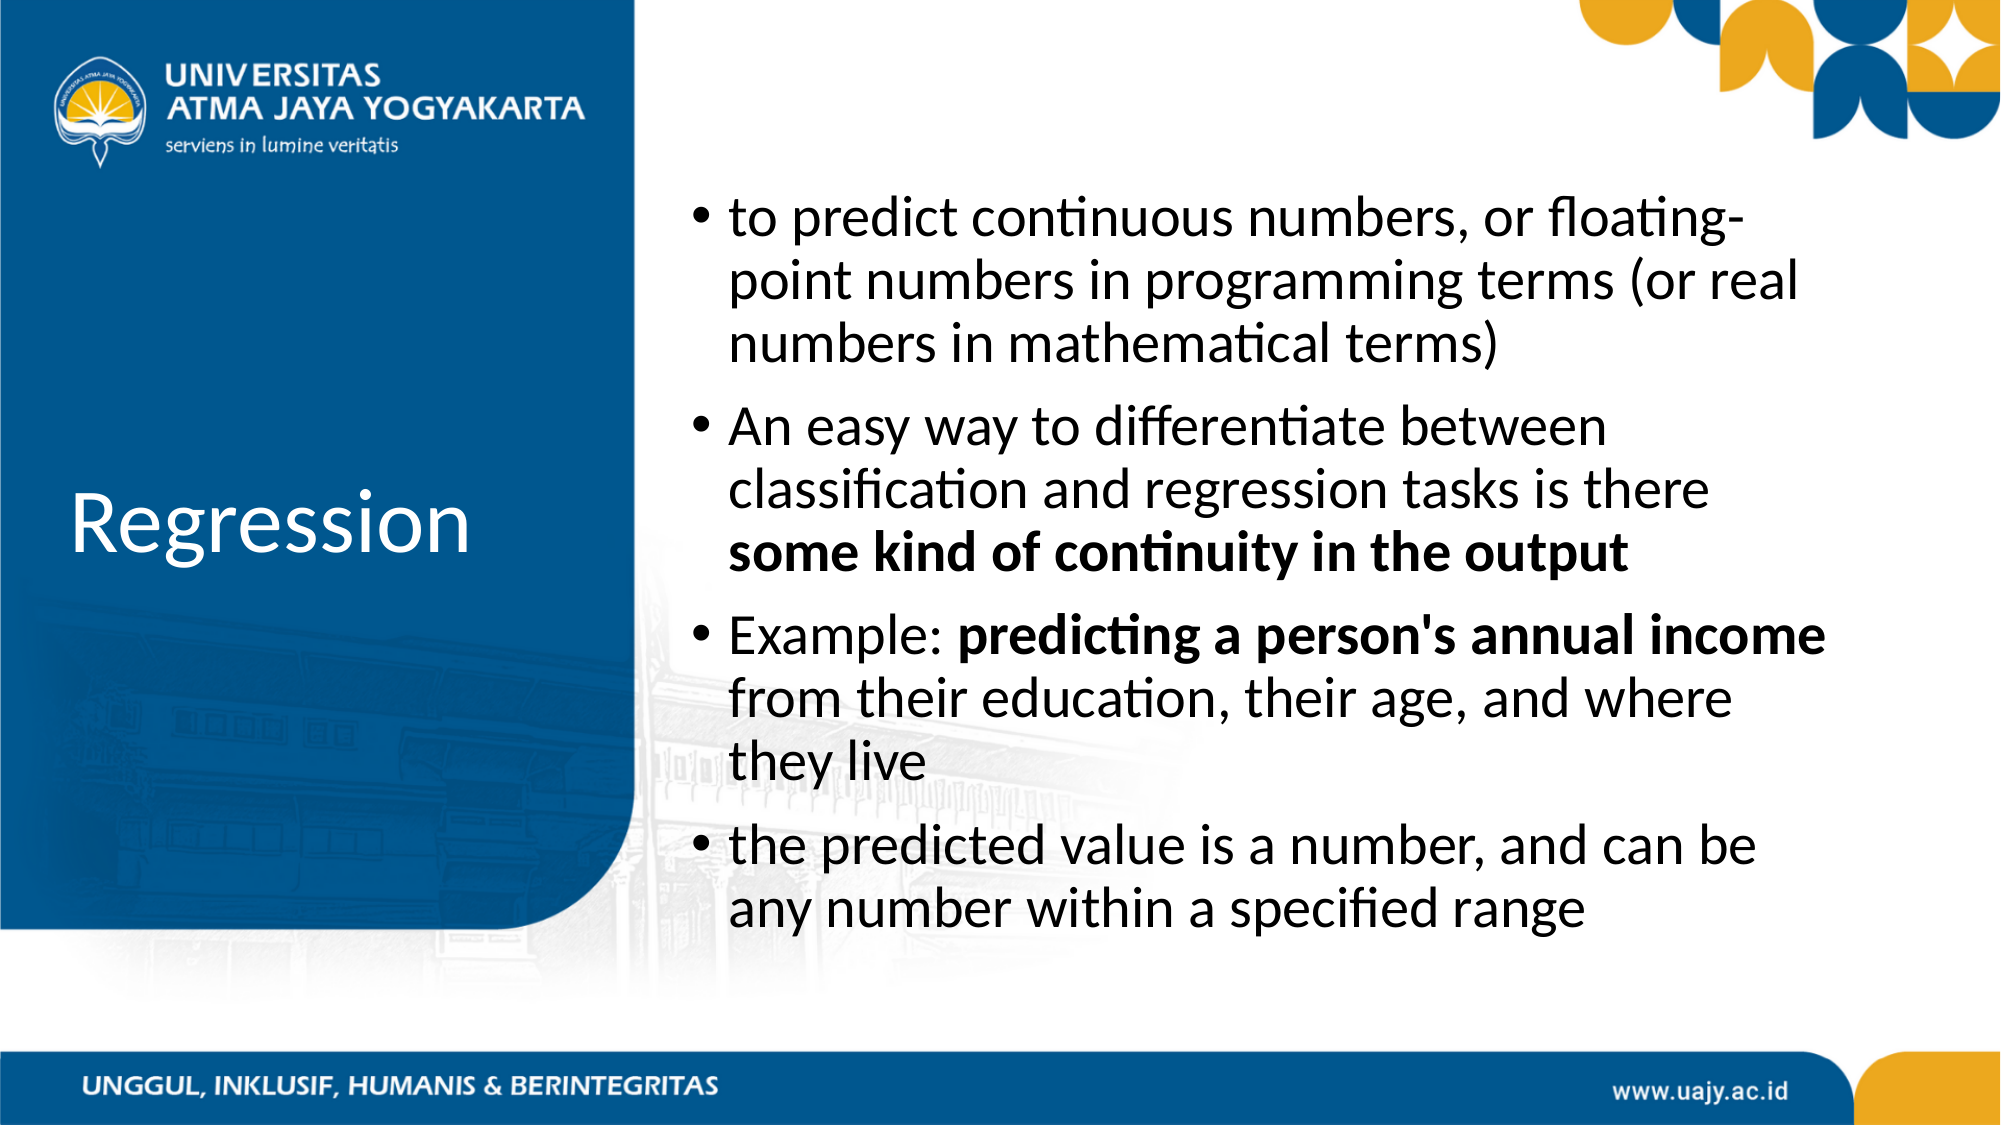

to predict continuous numbers, or floating-point numbers in programming terms (or real numbers in mathematical terms)
An easy way to differentiate between classification and regression tasks is there some kind of continuity in the output
Example: predicting a person's annual income from their education, their age, and where they live
the predicted value is a number, and can be any number within a specified range
# Regression